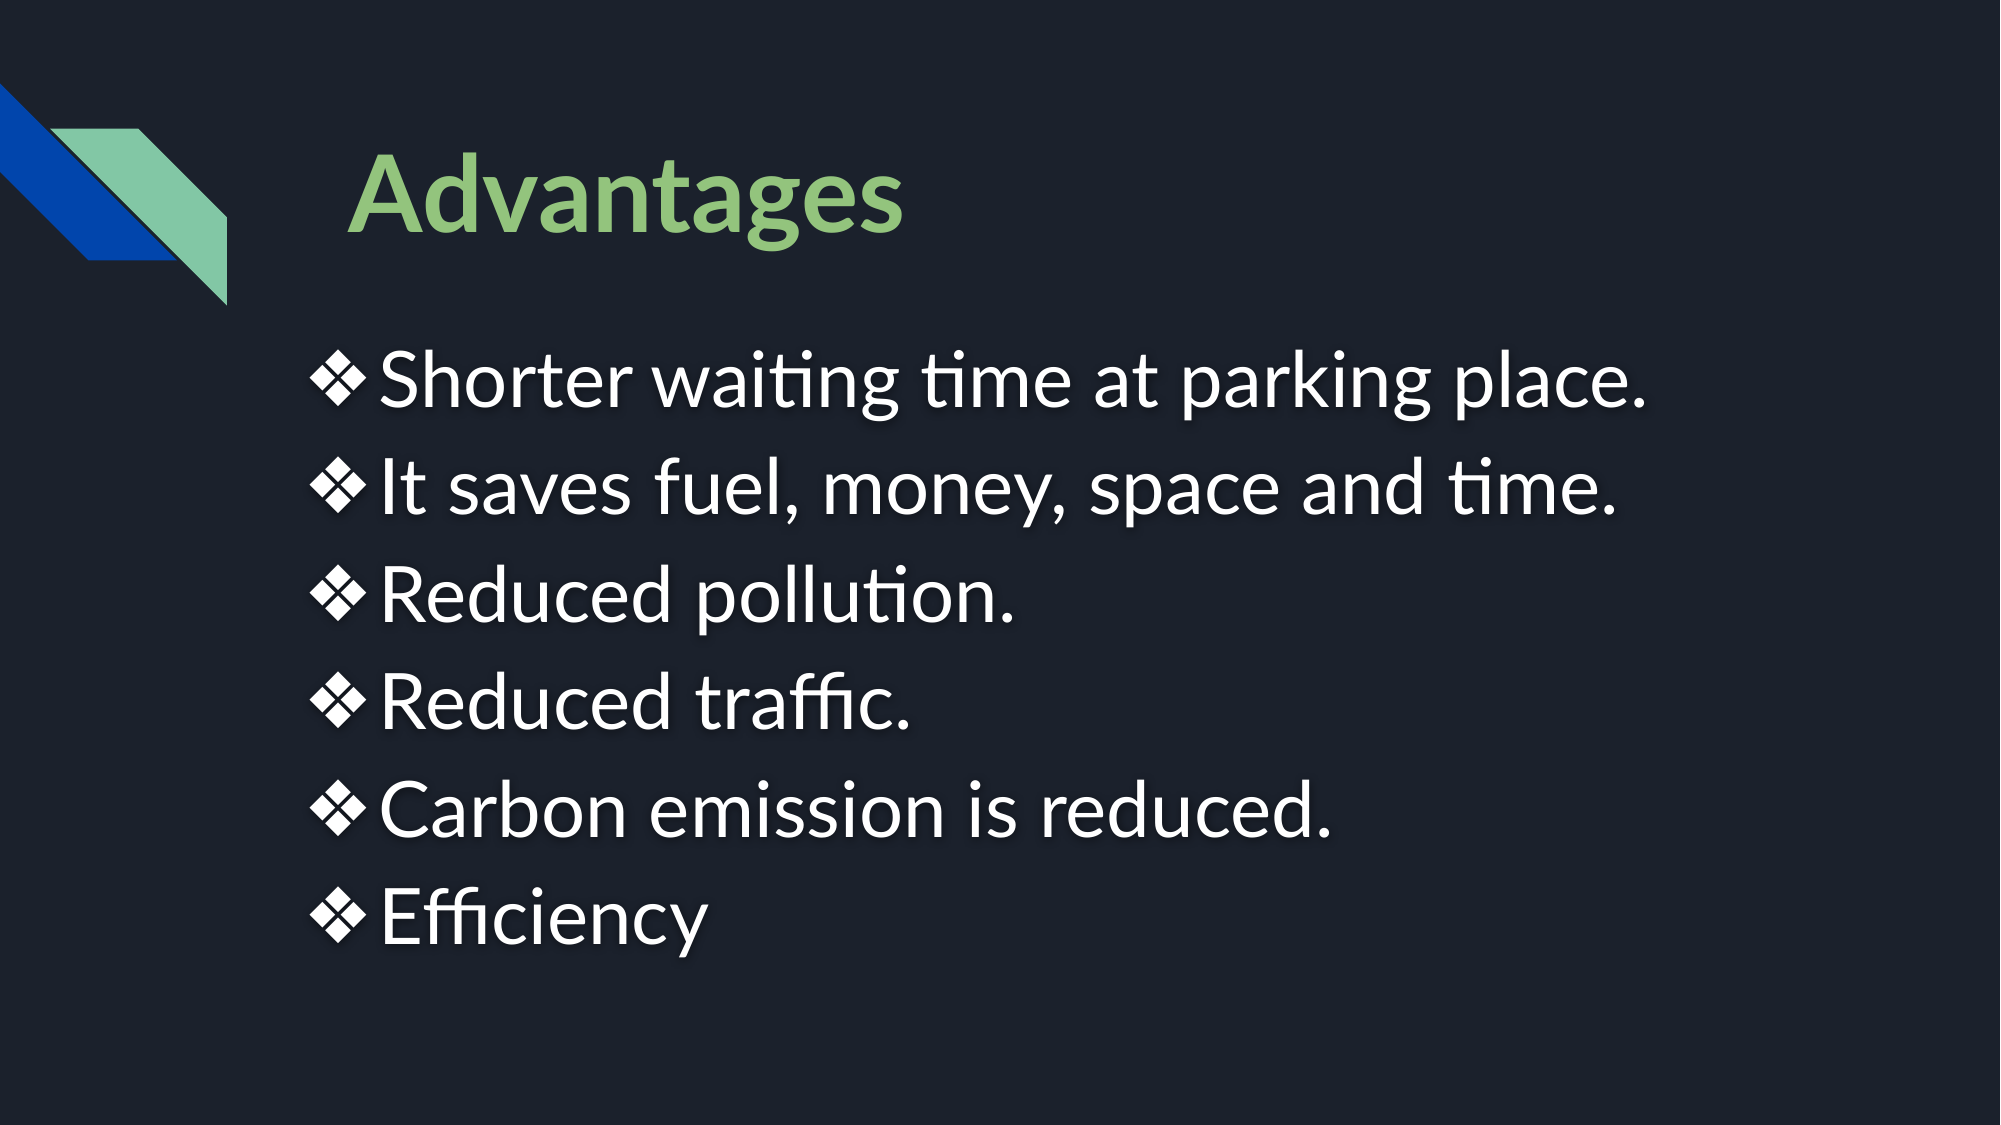

# Advantages
Shorter waiting time at parking place.
It saves fuel, money, space and time.
Reduced pollution.
Reduced traffic.
Carbon emission is reduced.
Efficiency